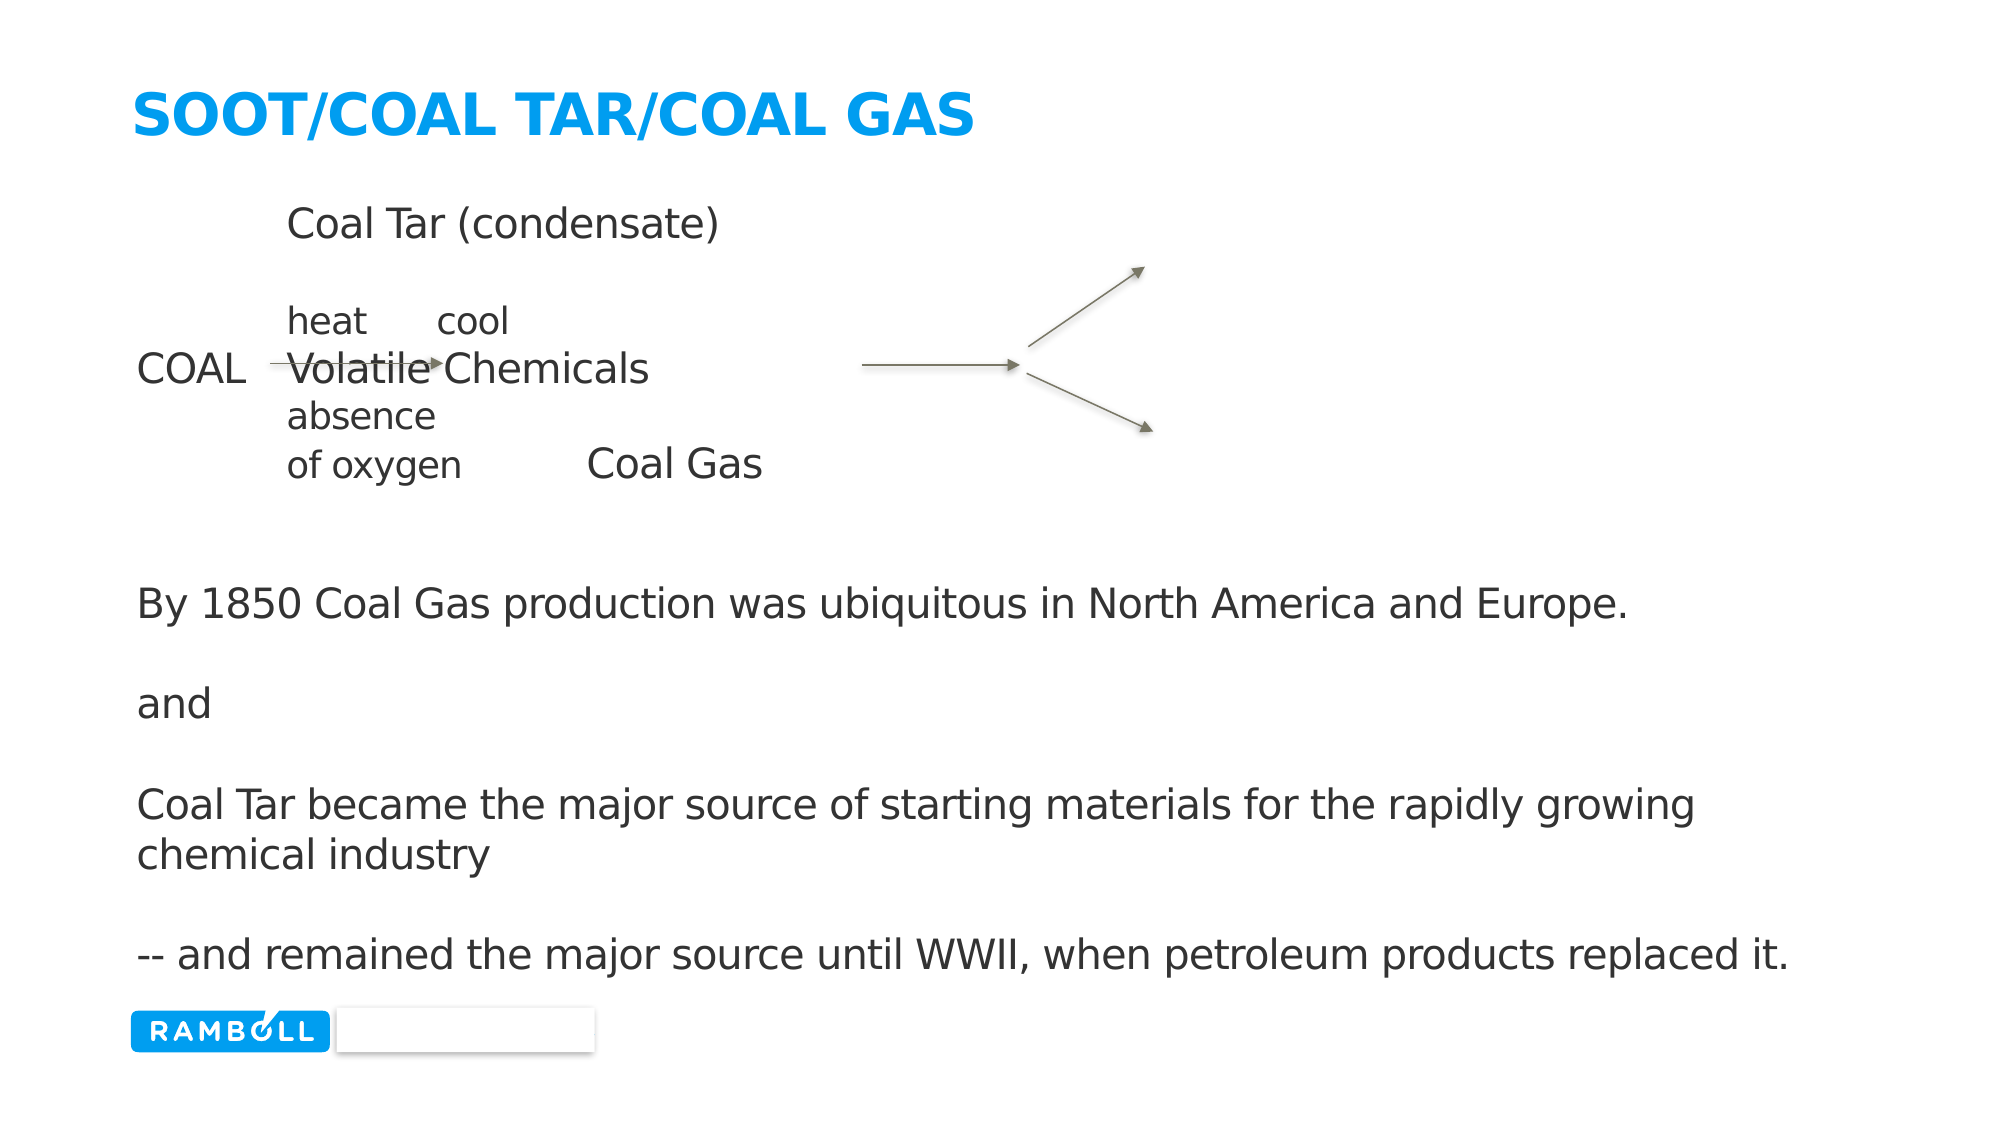

# Soot/Coal Tar/Coal Gas
	Coal Tar (condensate)

	heat	cool
COAL 	Volatile Chemicals
absence
of oxygen	Coal Gas

By 1850 Coal Gas production was ubiquitous in North America and Europe.

and

Coal Tar became the major source of starting materials for the rapidly growing chemical industry

-- and remained the major source until WWII, when petroleum products replaced it.